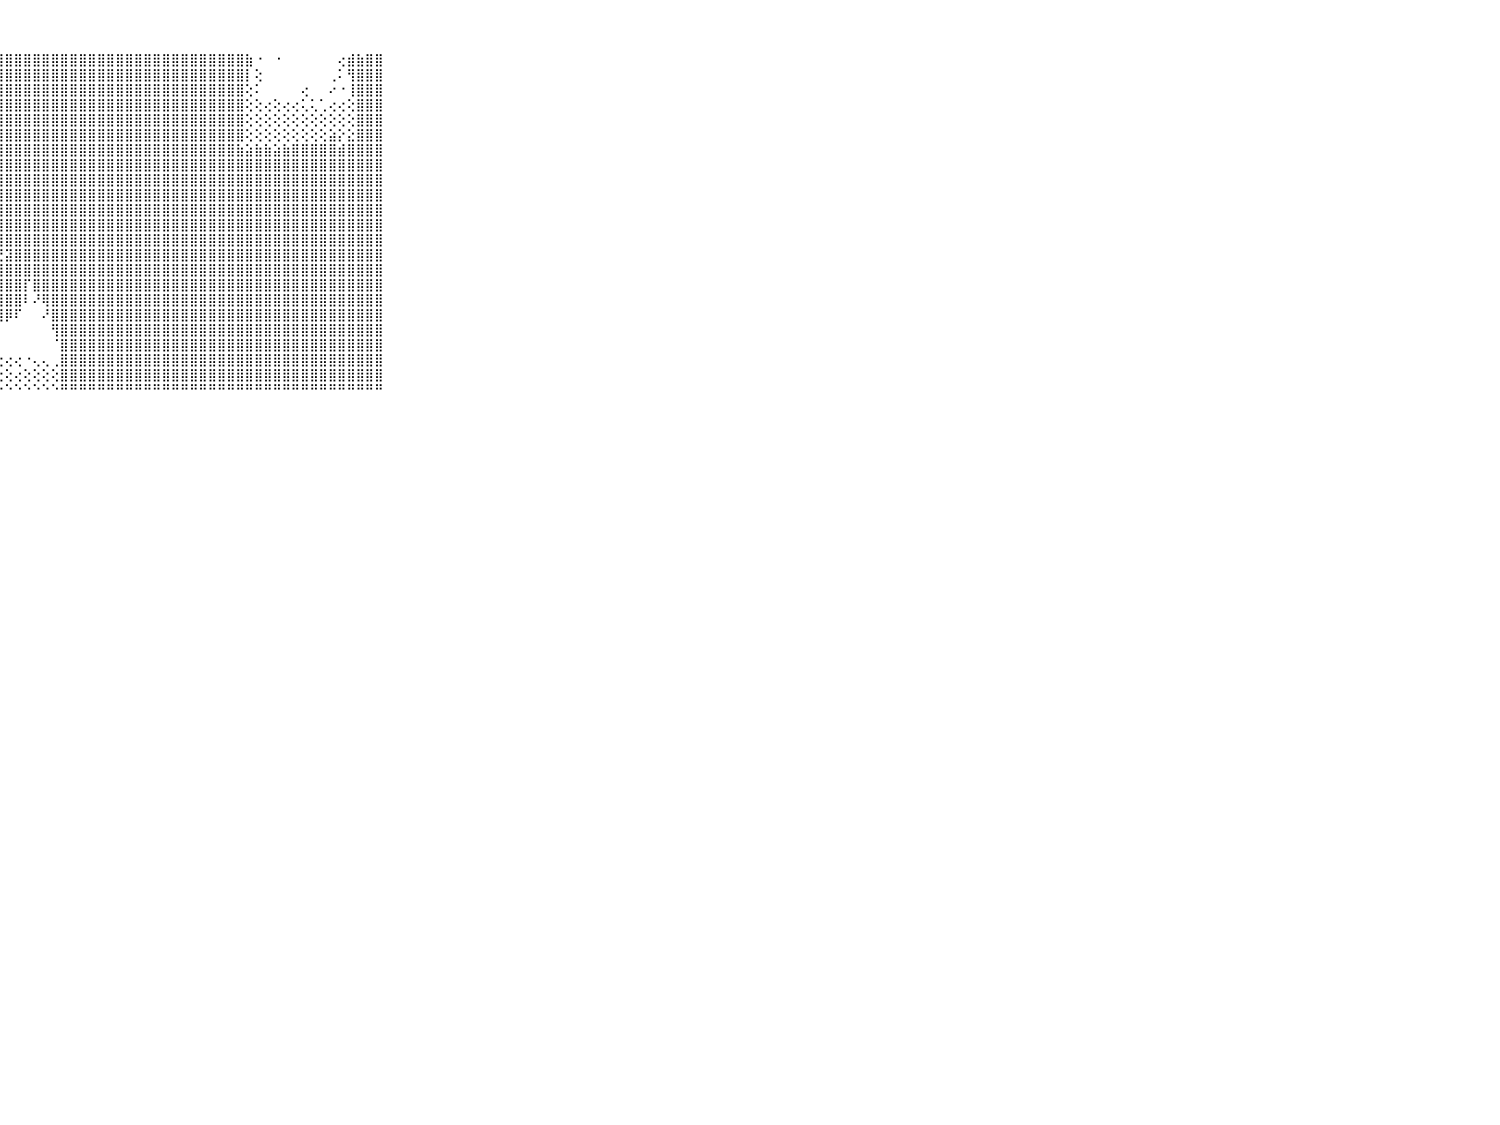

⠀⠀⠀⠀⠀⠀⠀⠀⠀⠀⠀⣿⣿⣿⣿⣿⣿⣿⣿⣿⣿⣿⣿⣿⣿⣿⣿⣿⣿⣿⣿⣿⣿⣿⣿⣿⣿⣿⣿⣿⣿⣿⣿⣿⣿⣿⣿⣿⣿⣿⣿⣿⣿⣿⣷⠐⠀⠐⠀⠀⠀⠀⠀⠀⢔⣾⣷⣿⣿⠀⠀⠀⠀⠀⠀⠀⠀⠀⠀⠀⠀
⠀⠀⠀⠀⠀⠀⠀⠀⠀⠀⠀⣿⣿⣿⣿⢿⠿⢟⢟⢝⢟⢟⢟⢻⣿⣿⣿⣿⣿⣿⣿⣿⣿⣿⣿⣿⣿⣿⣿⣿⣿⣿⣿⣿⣿⣿⣿⣿⣿⣿⣿⣿⣿⣿⡇⢕⠀⠀⠀⠀⠀⠀⠀⢀⠅⢻⣿⣿⣿⠀⠀⠀⠀⠀⠀⠀⠀⠀⠀⠀⠀
⠀⠀⠀⠀⠀⠀⠀⠀⠀⠀⠀⣿⣿⢟⠑⢔⣵⢕⢱⣵⡵⢾⢷⢿⣿⣿⣿⣿⣿⣿⣿⣿⣿⣿⣿⣿⣿⣿⣿⣿⣿⣿⣿⣿⣿⣿⣿⣿⣿⣿⣿⣿⣿⣿⢕⠅⠀⠀⠀⠀⢔⠀⠀⠔⠐⢸⣿⣿⣿⠀⠀⠀⠀⠀⠀⠀⠀⠀⠀⠀⠀
⠀⠀⠀⠀⠀⠀⠀⠀⠀⠀⠀⡏⠁⠀⢔⢜⣵⡞⠏⠙⠑⢕⢔⢕⣽⣿⣿⣿⣿⣿⣿⣿⣿⣿⣿⣿⣿⣿⣿⣿⣿⣿⣿⣿⣿⣿⣿⣿⣿⣿⣿⣿⣿⣿⢕⢕⢔⢕⢔⢔⢅⢅⢁⢔⢔⢕⣿⣿⣿⠀⠀⠀⠀⠀⠀⠀⠀⠀⠀⠀⠀
⠀⠀⠀⠀⠀⠀⠀⠀⠀⠀⠀⢕⢄⢅⢑⠜⠕⢁⠀⢔⢕⣵⣿⣿⣿⣿⣿⣿⣿⣿⣿⣿⣿⣿⣿⣿⣿⣿⣿⣿⣿⣿⣿⣿⣿⣿⣿⣿⣿⣿⣿⣿⣿⣿⢕⢕⢕⢕⢕⢕⢕⢕⢕⢕⢕⢕⣿⣿⣿⠀⠀⠀⠀⠀⠀⠀⠀⠀⠀⠀⠀
⠀⠀⠀⠀⠀⠀⠀⠀⠀⠀⠀⡕⢅⡜⢇⢕⢕⣕⣱⣵⣼⣾⣿⣿⣿⣿⣿⣿⣿⣿⣿⣿⣿⣿⣿⣿⣿⣿⣿⣿⣿⣿⣿⣿⣿⣿⣿⣿⣿⣿⣿⣿⣿⣿⢕⢕⢕⢕⢕⢕⢕⢕⢕⣵⡕⣕⣿⣿⣿⠀⠀⠀⠀⠀⠀⠀⠀⠀⠀⠀⠀
⠀⠀⠀⠀⠀⠀⠀⠀⠀⠀⠀⢝⢱⢷⣷⣷⣿⣿⣿⣿⣿⣿⣿⣿⣿⣿⣿⣿⣿⣿⣿⣿⣿⣿⣿⣿⣿⣿⣿⣿⣿⣿⣿⣿⣿⣿⣿⣿⣿⣿⣿⣿⣿⣷⣵⣷⣷⣵⣷⣿⣿⣿⣿⣿⣾⣿⣿⣿⣿⠀⠀⠀⠀⠀⠀⠀⠀⠀⠀⠀⠀
⠀⠀⠀⠀⠀⠀⠀⠀⠀⠀⠀⢕⢕⢜⣿⣿⣿⣿⣿⣿⣿⣿⣿⣿⣿⣿⣿⣿⣿⣿⣿⣿⣿⣿⣿⣿⣿⣿⣿⣿⣿⣿⣿⣿⣿⣿⣿⣿⣿⣿⣿⣿⣿⣿⣿⣿⣿⣿⣿⣿⣿⣿⣿⣿⣿⣿⣿⣿⣿⠀⠀⠀⠀⠀⠀⠀⠀⠀⠀⠀⠀
⠀⠀⠀⠀⠀⠀⠀⠀⠀⠀⠀⡇⢕⢞⣿⣿⣿⣿⣿⣿⣿⣿⣿⣿⣿⣿⣿⣿⣿⣿⣿⣿⣿⣿⣿⣿⣿⣿⣿⣿⣿⣿⣿⣿⣿⣿⣿⣿⣿⣿⣿⣿⣿⣿⣿⣿⣿⣿⣿⣿⣿⣿⣿⣿⣿⣿⣿⣿⣿⠀⠀⠀⠀⠀⠀⠀⠀⠀⠀⠀⠀
⠀⠀⠀⠀⠀⠀⠀⠀⠀⠀⠀⣿⡕⢕⢻⣿⣿⣿⣿⣿⢿⣿⣿⣿⣿⣯⣷⣾⣿⣿⣿⣿⣿⣿⣿⣿⣿⣿⣿⣿⣿⣿⣿⣿⣿⣿⣿⣿⣿⣿⣿⣿⣿⣿⣿⣿⣿⣿⣿⣿⣿⣿⣿⣿⣿⣿⣿⣿⣿⠀⠀⠀⠀⠀⠀⠀⠀⠀⠀⠀⠀
⠀⠀⠀⠀⠀⠀⠀⠀⠀⠀⠀⣿⣷⡕⢸⣿⣿⣿⣿⣷⣾⣿⣿⣿⣿⣿⣿⣿⣿⣿⣿⣿⣿⣿⣿⣿⣿⣿⣿⣿⣿⣿⣿⣿⣿⣿⣿⣿⣿⣿⣿⣿⣿⣿⣿⣿⣿⣿⣿⣿⣿⣿⣿⣿⣿⣿⣿⣿⣿⠀⠀⠀⠀⠀⠀⠀⠀⠀⠀⠀⠀
⠀⠀⠀⠀⠀⠀⠀⠀⠀⠀⠀⣿⣿⣿⣷⣿⣿⣿⣿⣿⣿⣿⣿⣿⣿⣿⣿⣿⣿⣿⣿⣿⣿⣿⣿⣿⣿⣿⣿⣿⣿⣿⣿⣿⣿⣿⣿⣿⣿⣿⣿⣿⣿⣿⣿⣿⣿⣿⣿⣿⣿⣿⣿⣿⣿⣿⣿⣿⣿⠀⠀⠀⠀⠀⠀⠀⠀⠀⠀⠀⠀
⠀⠀⠀⠀⠀⠀⠀⠀⠀⠀⠀⣿⣿⣿⣿⣿⣿⣿⣿⣿⣿⣿⣿⣿⣿⣿⣿⣿⣿⣿⣿⣿⣿⣿⣿⣿⣿⣿⣿⣿⣿⣿⣿⣿⣿⣿⣿⣿⣿⣿⣿⣿⣿⣿⣿⣿⣿⣿⣿⣿⣿⣿⣿⣿⣿⣿⣿⣿⣿⠀⠀⠀⠀⠀⠀⠀⠀⠀⠀⠀⠀
⠀⠀⠀⠀⠀⠀⠀⠀⠀⠀⠀⣿⣿⣿⣿⣿⣿⣿⣿⣿⣿⣿⣿⣿⣿⡿⣿⣟⣽⣿⣿⣿⣿⣿⣿⣿⣿⣿⣿⣿⣿⣿⣿⣿⣿⣿⣿⣿⣿⣿⣿⣿⣿⣿⣿⣿⣿⣿⣿⣿⣿⣿⣿⣿⣿⣿⣿⣿⣿⠀⠀⠀⠀⠀⠀⠀⠀⠀⠀⠀⠀
⠀⠀⠀⠀⠀⠀⠀⠀⠀⠀⠀⣿⣿⣿⣿⣿⣿⣾⣿⣿⣿⣿⣿⣷⣿⣿⣿⣿⣿⣿⣿⣿⣿⣿⣿⣿⣿⣿⣿⣿⣿⣿⣿⣿⣿⣿⣿⣿⣿⣿⣿⣿⣿⣿⣿⣿⣿⣿⣿⣿⣿⣿⣿⣿⣿⣿⣿⣿⣿⠀⠀⠀⠀⠀⠀⠀⠀⠀⠀⠀⠀
⠀⠀⠀⠀⠀⠀⠀⠀⠀⠀⠀⣿⣿⣿⣿⣿⣿⣿⣿⣿⣿⣿⣿⣿⣿⣿⣿⣿⣿⣿⡏⣿⣿⣿⣿⣿⣿⣿⣿⣿⣿⣿⣿⣿⣿⣿⣿⣿⣿⣿⣿⣿⣿⣿⣿⣿⣿⣿⣿⣿⣿⣿⣿⣿⣿⣿⣿⣿⣿⠀⠀⠀⠀⠀⠀⠀⠀⠀⠀⠀⠀
⠀⠀⠀⠀⠀⠀⠀⠀⠀⠀⠀⣿⣿⣿⣿⣿⣿⣿⣞⢿⣿⣿⣿⣿⣿⣿⣿⣿⣿⣿⠇⠜⢿⣿⣿⣿⣿⣿⣿⣿⣿⣿⣿⣿⣿⣿⣿⣿⣿⣿⣿⣿⣿⣿⣿⣿⣿⣿⣿⣿⣿⣿⣿⣿⣿⣿⣿⣿⣿⠀⠀⠀⠀⠀⠀⠀⠀⠀⠀⠀⠀
⠀⠀⠀⠀⠀⠀⠀⠀⠀⠀⠀⣿⣿⣿⣿⣿⣿⣿⣿⣇⢝⢻⢿⣿⣿⣿⡿⢿⡿⠏⠀⠀⠜⣿⣿⣿⣿⣿⣿⣿⣿⣿⣿⣿⣿⣿⣿⣿⣿⣿⣿⣿⣿⣿⣿⣿⣿⣿⣿⣿⣿⣿⣿⣿⣿⣿⣿⣿⣿⠀⠀⠀⠀⠀⠀⠀⠀⠀⠀⠀⠀
⠀⠀⠀⠀⠀⠀⠀⠀⠀⠀⠀⣿⣿⣿⣿⣿⣿⣿⣿⣿⣷⡕⠕⢕⢜⠝⠑⠀⠀⠀⠀⠀⠀⢻⣿⣿⣿⣿⣿⣿⣿⣿⣿⣿⣿⣿⣿⣿⣿⣿⣿⣿⣿⣿⣿⣿⣿⣿⣿⣿⣿⣿⣿⣿⣿⣿⣿⣿⣿⠀⠀⠀⠀⠀⠀⠀⠀⠀⠀⠀⠀
⠀⠀⠀⠀⠀⠀⠀⠀⠀⠀⠀⣿⣿⣿⣿⣿⣿⣿⣿⣿⣿⣿⡕⢔⠅⢀⠀⠀⠀⠀⠀⠀⠀⠈⣿⣿⣿⣿⣿⣿⣿⣿⣿⣿⣿⣿⣿⣿⣿⣿⣿⣿⣿⣿⣿⣿⣿⣿⣿⣿⣿⣿⣿⣿⣿⣿⣿⣿⣿⠀⠀⠀⠀⠀⠀⠀⠀⠀⠀⠀⠀
⠀⠀⠀⠀⠀⠀⠀⠀⠀⠀⠀⣿⣿⣿⣿⣿⣿⣿⣿⣿⣿⣿⣿⡔⢔⢅⢄⢐⢔⢔⠐⢄⢄⢀⣿⣿⣿⣿⣿⣿⣿⣿⣿⣿⣿⣿⣿⣿⣿⣿⣿⣿⣿⣿⣿⣿⣿⣿⣿⣿⣿⣿⣿⣿⣿⣿⣿⣿⣿⠀⠀⠀⠀⠀⠀⠀⠀⠀⠀⠀⠀
⠀⠀⠀⠀⠀⠀⠀⠀⠀⠀⠀⣿⣿⣿⣿⣿⣿⣿⣿⣿⣿⣿⣿⣷⡅⢑⢕⢕⢕⢔⢕⢕⢕⢕⣿⣿⣿⣿⣿⣿⣿⣿⣿⣿⣿⣿⣿⣿⣿⣿⣿⣿⣿⣿⣿⣿⣿⣿⣿⣿⣿⣿⣿⣿⣿⣿⣿⣿⣿⠀⠀⠀⠀⠀⠀⠀⠀⠀⠀⠀⠀
⠀⠀⠀⠀⠀⠀⠀⠀⠀⠀⠀⠛⠛⠛⠛⠛⠛⠛⠛⠛⠛⠛⠛⠛⠛⠓⠃⠑⠑⠑⠑⠑⠑⠑⠛⠛⠛⠛⠛⠛⠛⠛⠛⠛⠛⠛⠛⠛⠛⠛⠛⠛⠛⠛⠛⠛⠛⠛⠛⠛⠛⠛⠛⠛⠛⠛⠛⠛⠛⠀⠀⠀⠀⠀⠀⠀⠀⠀⠀⠀⠀